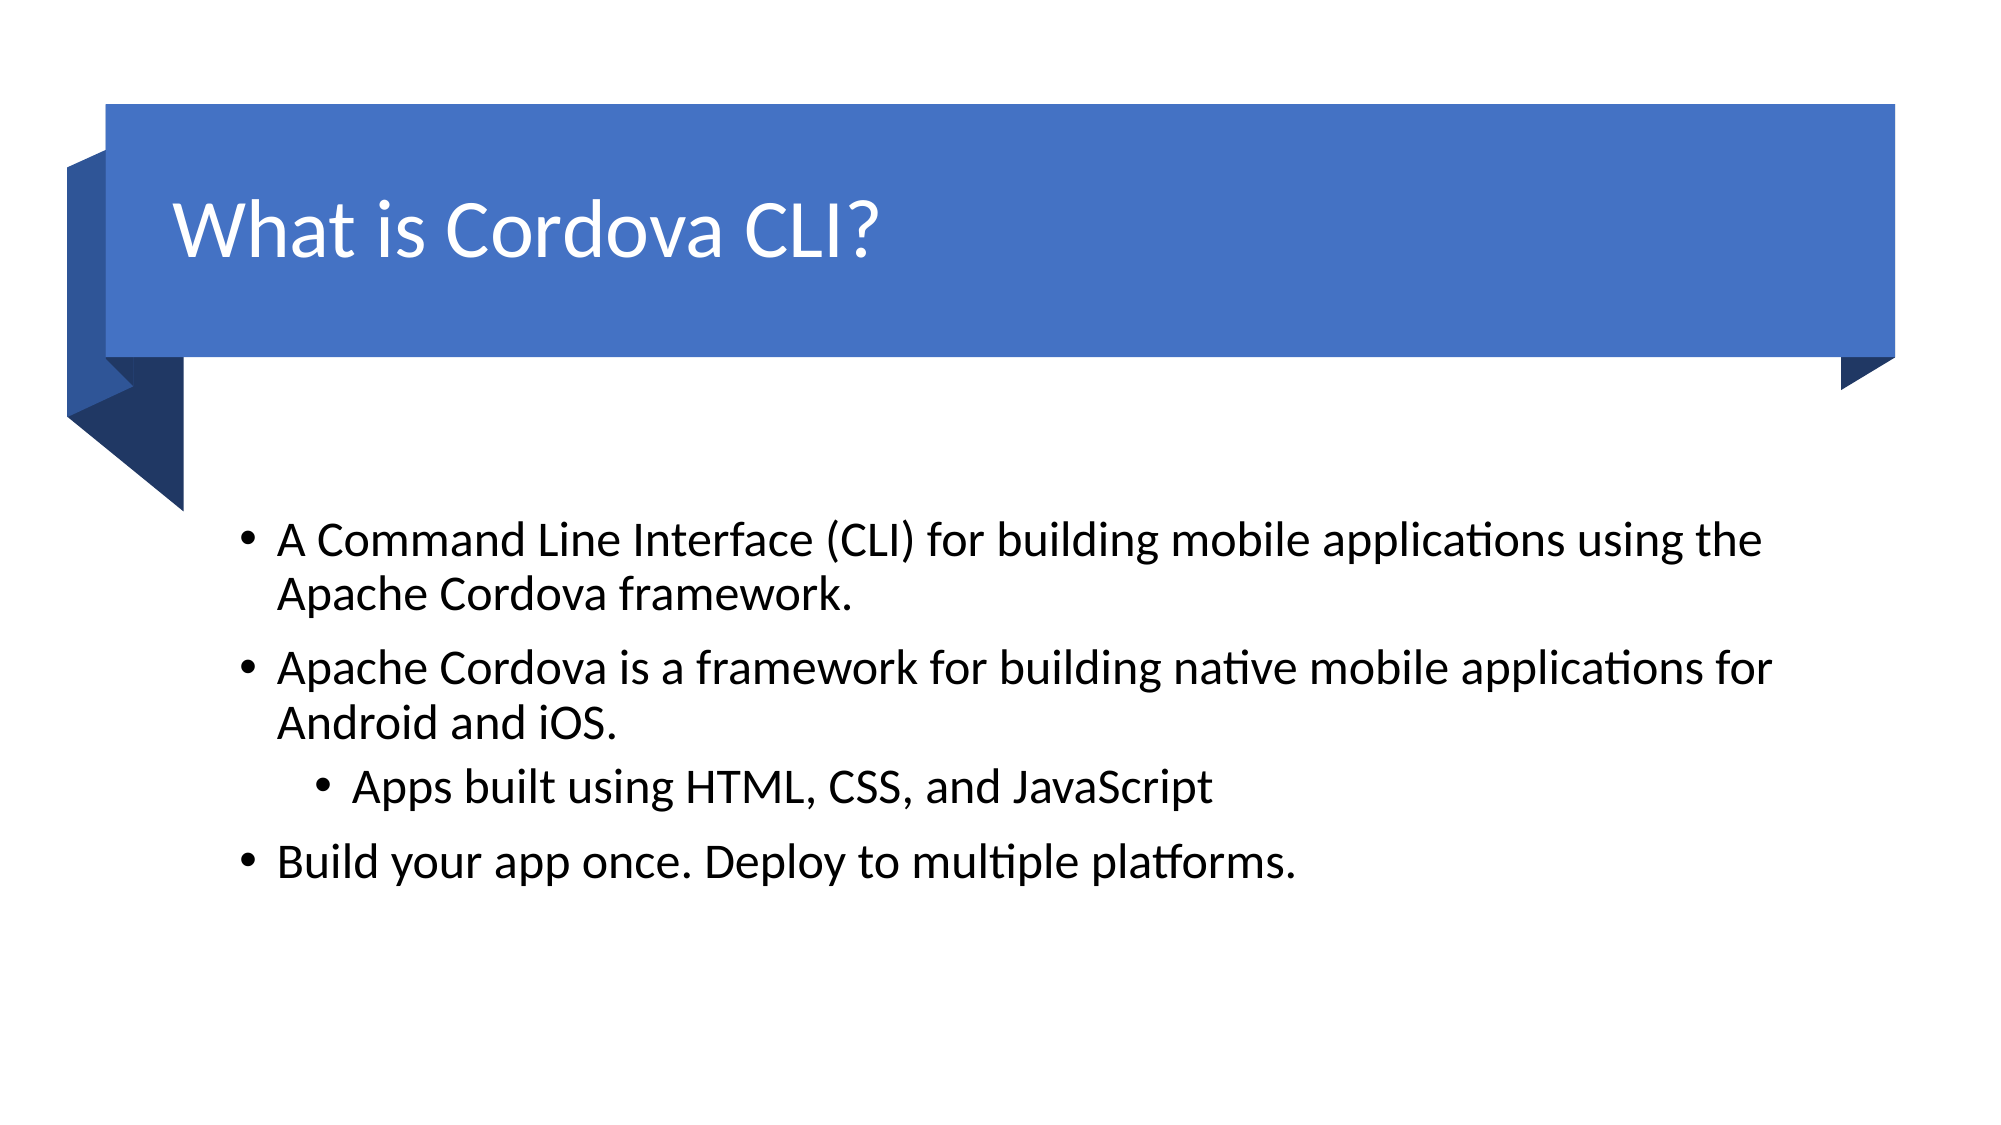

# What is Cordova CLI?

A Command Line Interface (CLI) for building mobile applications using the Apache Cordova framework.
Apache Cordova is a framework for building native mobile applications for Android and iOS.
Apps built using HTML, CSS, and JavaScript
Build your app once. Deploy to multiple platforms.